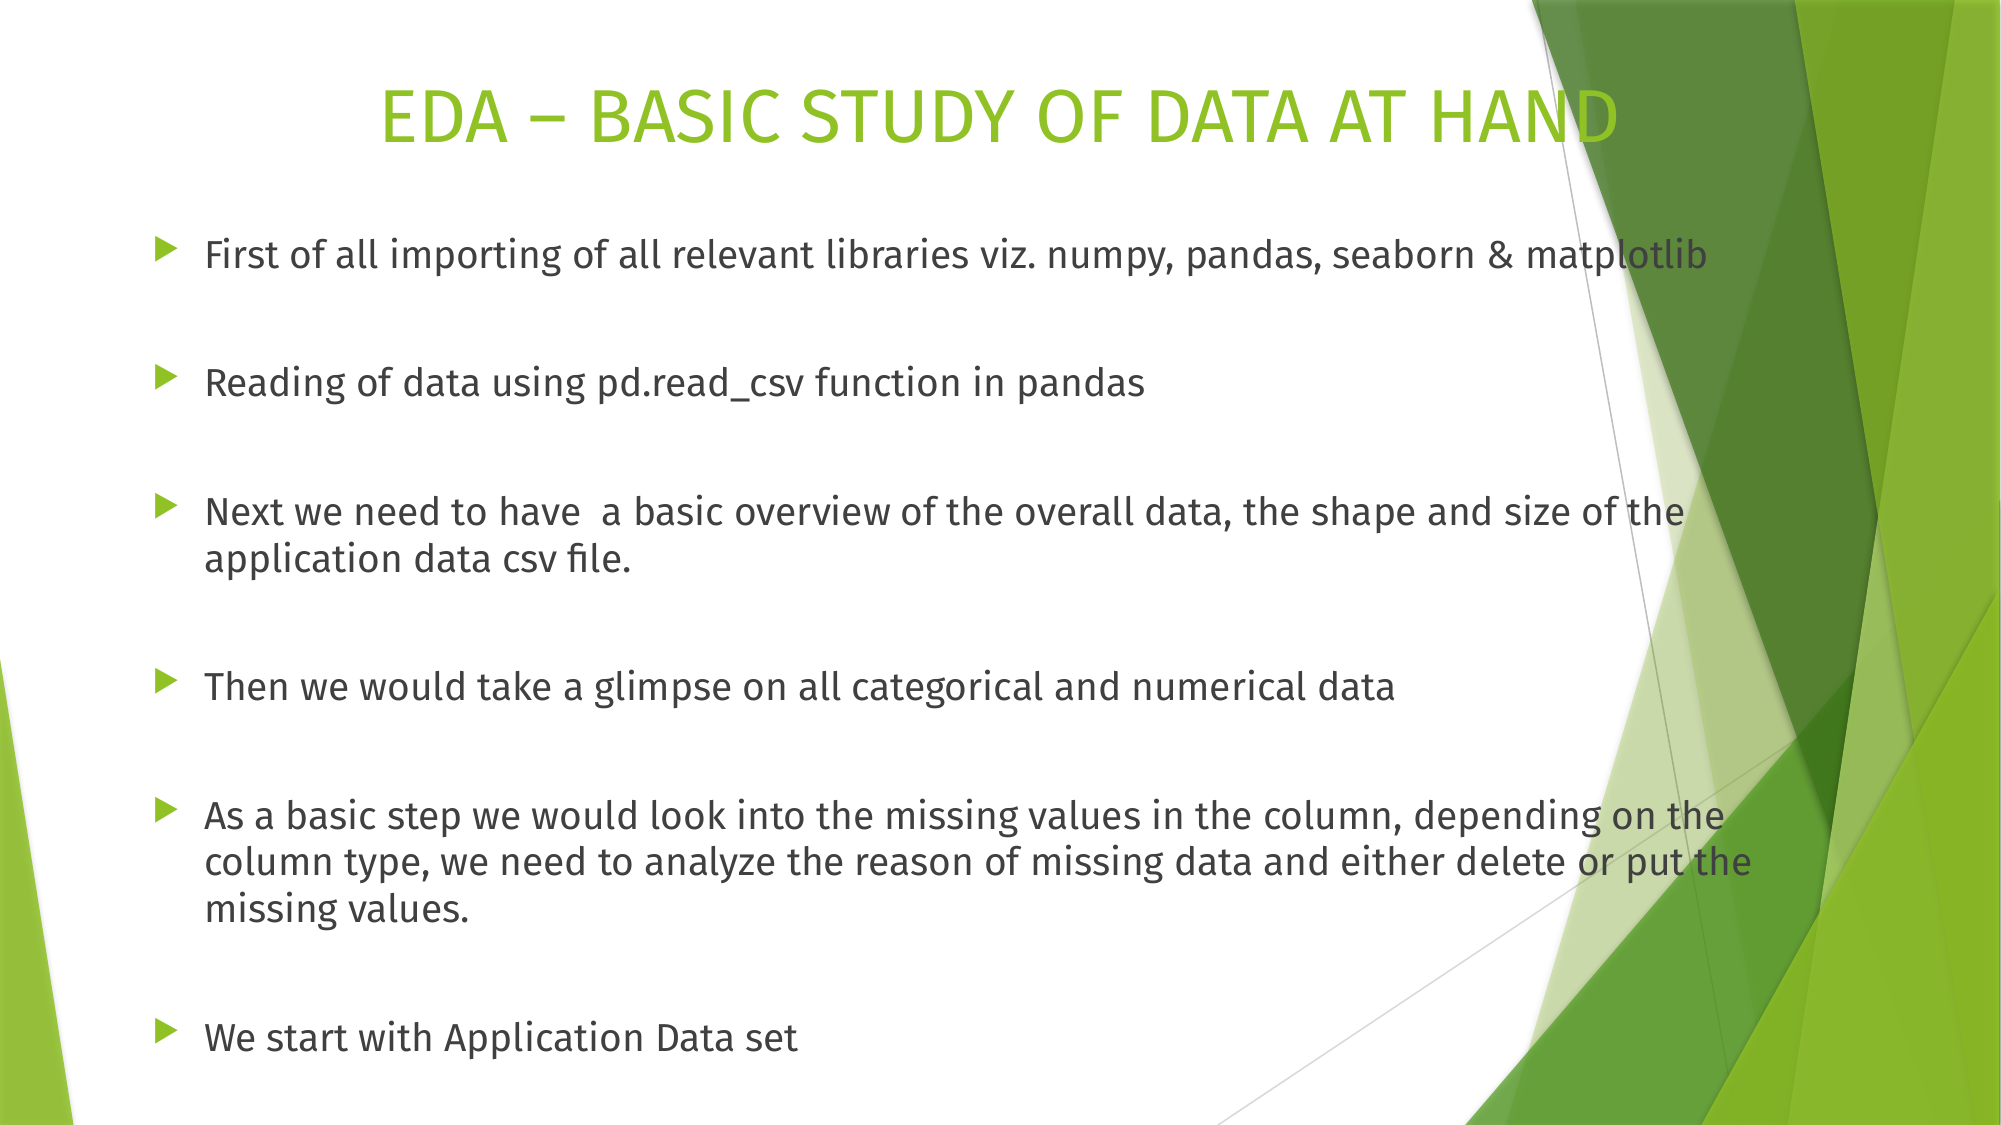

# EDA – BASIC STUDY OF DATA AT HAND
First of all importing of all relevant libraries viz. numpy, pandas, seaborn & matplotlib

Reading of data using pd.read_csv function in pandas

Next we need to have  a basic overview of the overall data, the shape and size of the application data csv file.

Then we would take a glimpse on all categorical and numerical data

As a basic step we would look into the missing values in the column, depending on the column type, we need to analyze the reason of missing data and either delete or put the missing values.

We start with Application Data set